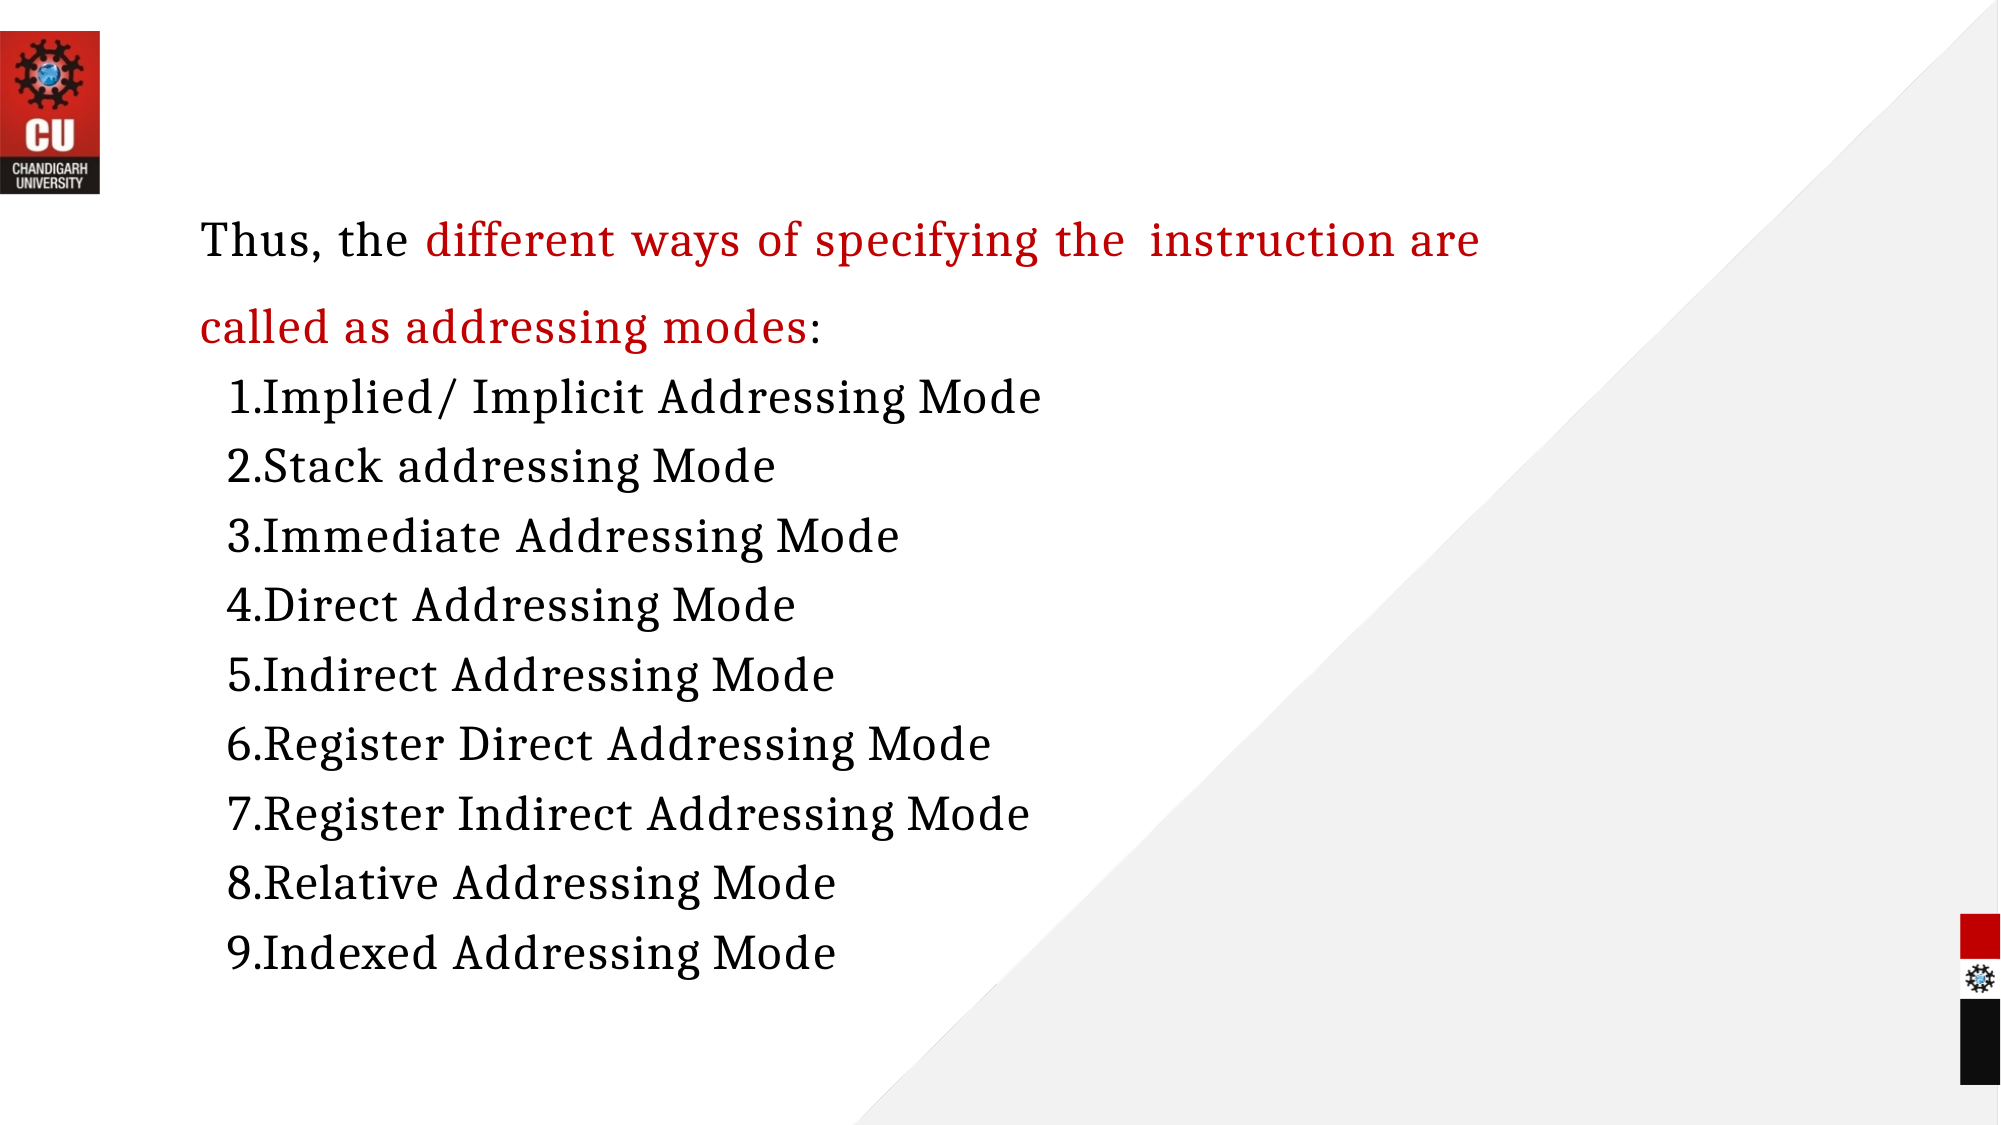

Thus, the different ways of specifying the  instruction are called as addressing modes:
Implied/ Implicit Addressing Mode
Stack addressing Mode
Immediate Addressing Mode
Direct Addressing Mode
Indirect Addressing Mode
Register Direct Addressing Mode
Register Indirect Addressing Mode
Relative Addressing Mode
Indexed Addressing Mode